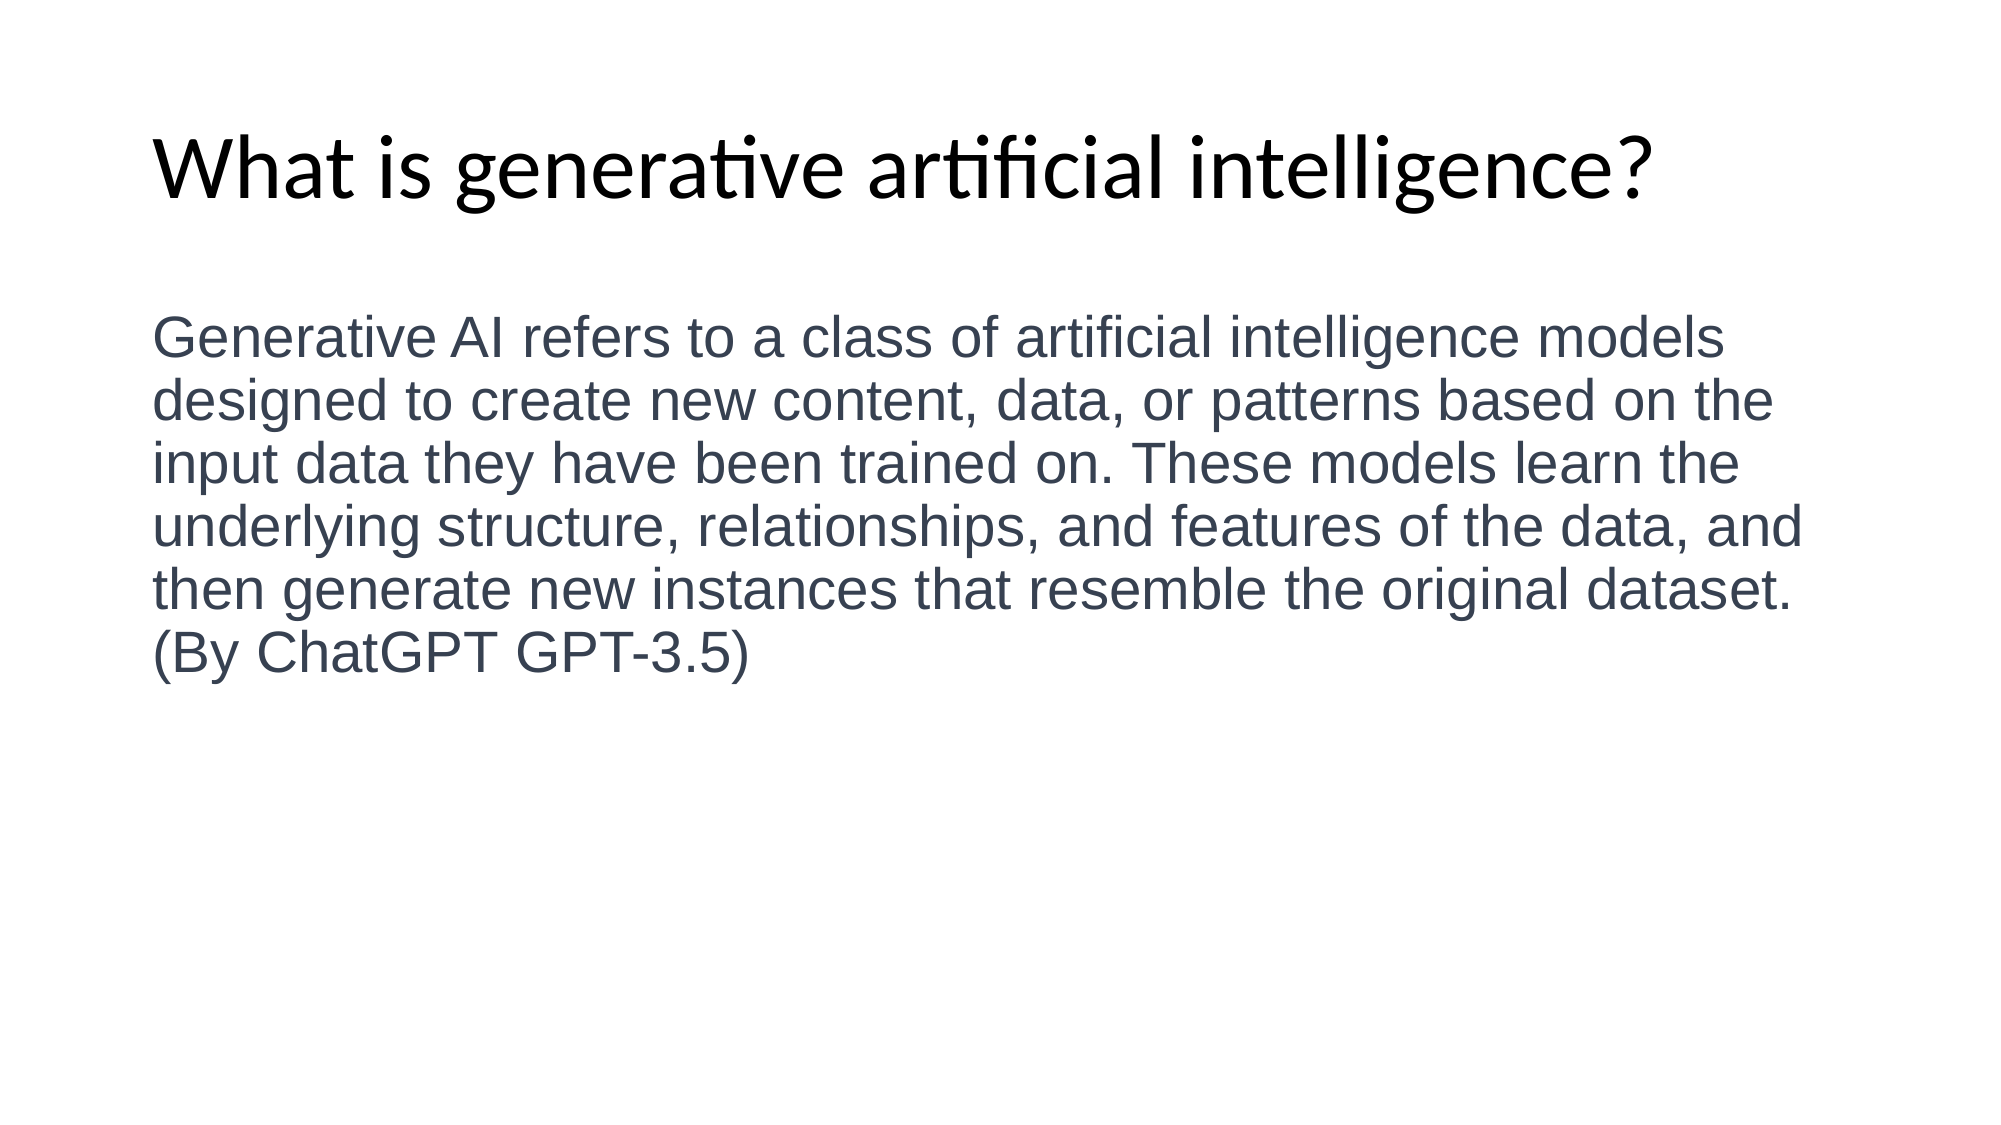

# What is generative artificial intelligence?
Generative AI refers to a class of artificial intelligence models designed to create new content, data, or patterns based on the input data they have been trained on. These models learn the underlying structure, relationships, and features of the data, and then generate new instances that resemble the original dataset. (By ChatGPT GPT-3.5)